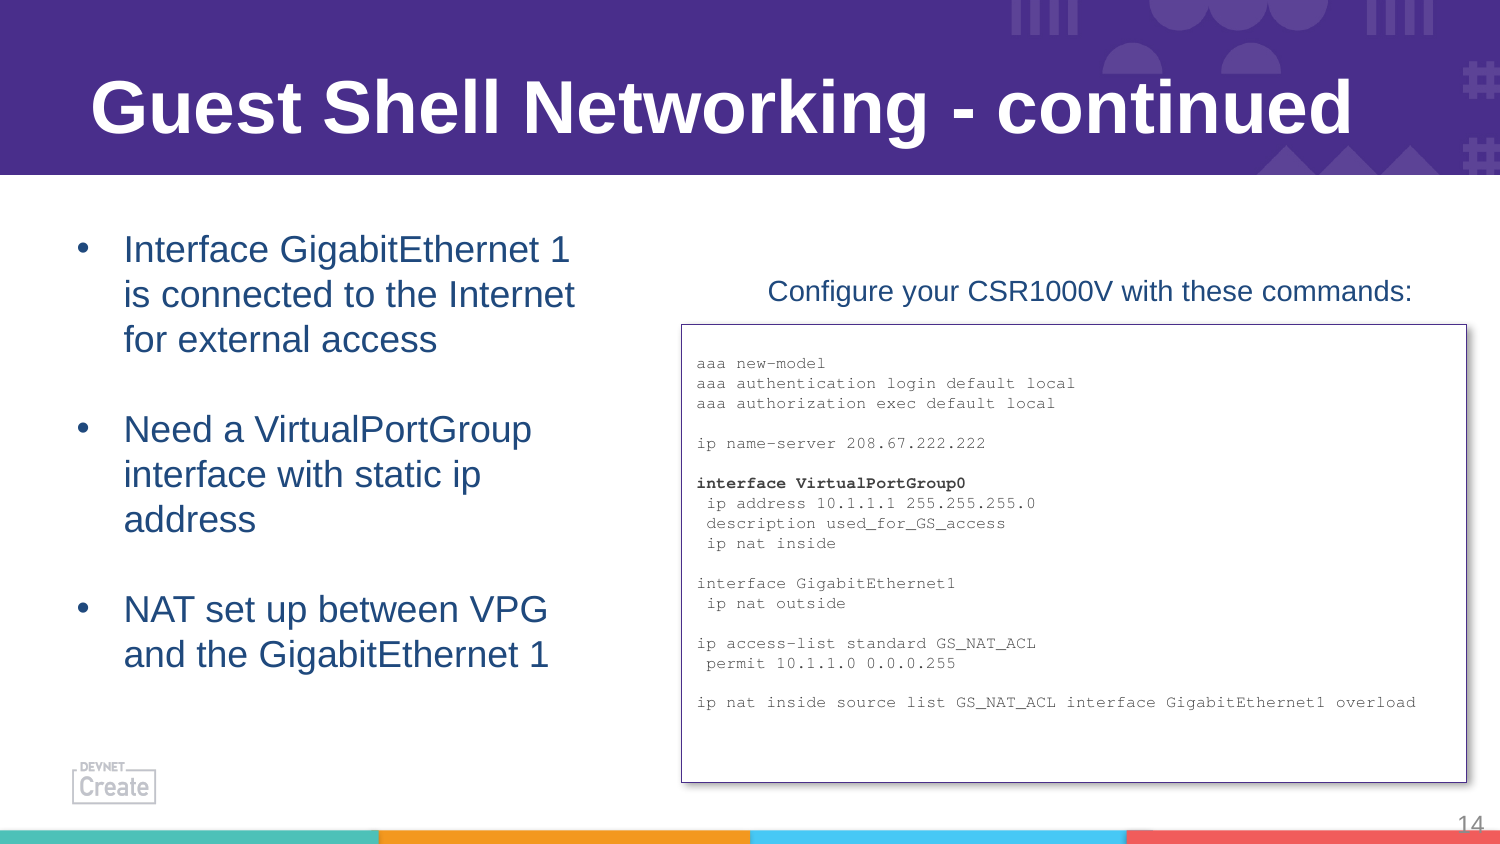

# Guest Shell Networking - continued
Interface GigabitEthernet 1 is connected to the Internet for external access

Need a VirtualPortGroup interface with static ip address

NAT set up between VPG and the GigabitEthernet 1

Configure your CSR1000V with these commands:

aaa new-model
aaa authentication login default local
aaa authorization exec default local

ip name-server 208.67.222.222

interface VirtualPortGroup0
 ip address 10.1.1.1 255.255.255.0
 description used_for_GS_access
 ip nat inside

interface GigabitEthernet1
 ip nat outside

ip access-list standard GS_NAT_ACL
 permit 10.1.1.0 0.0.0.255

ip nat inside source list GS_NAT_ACL interface GigabitEthernet1 overload
14